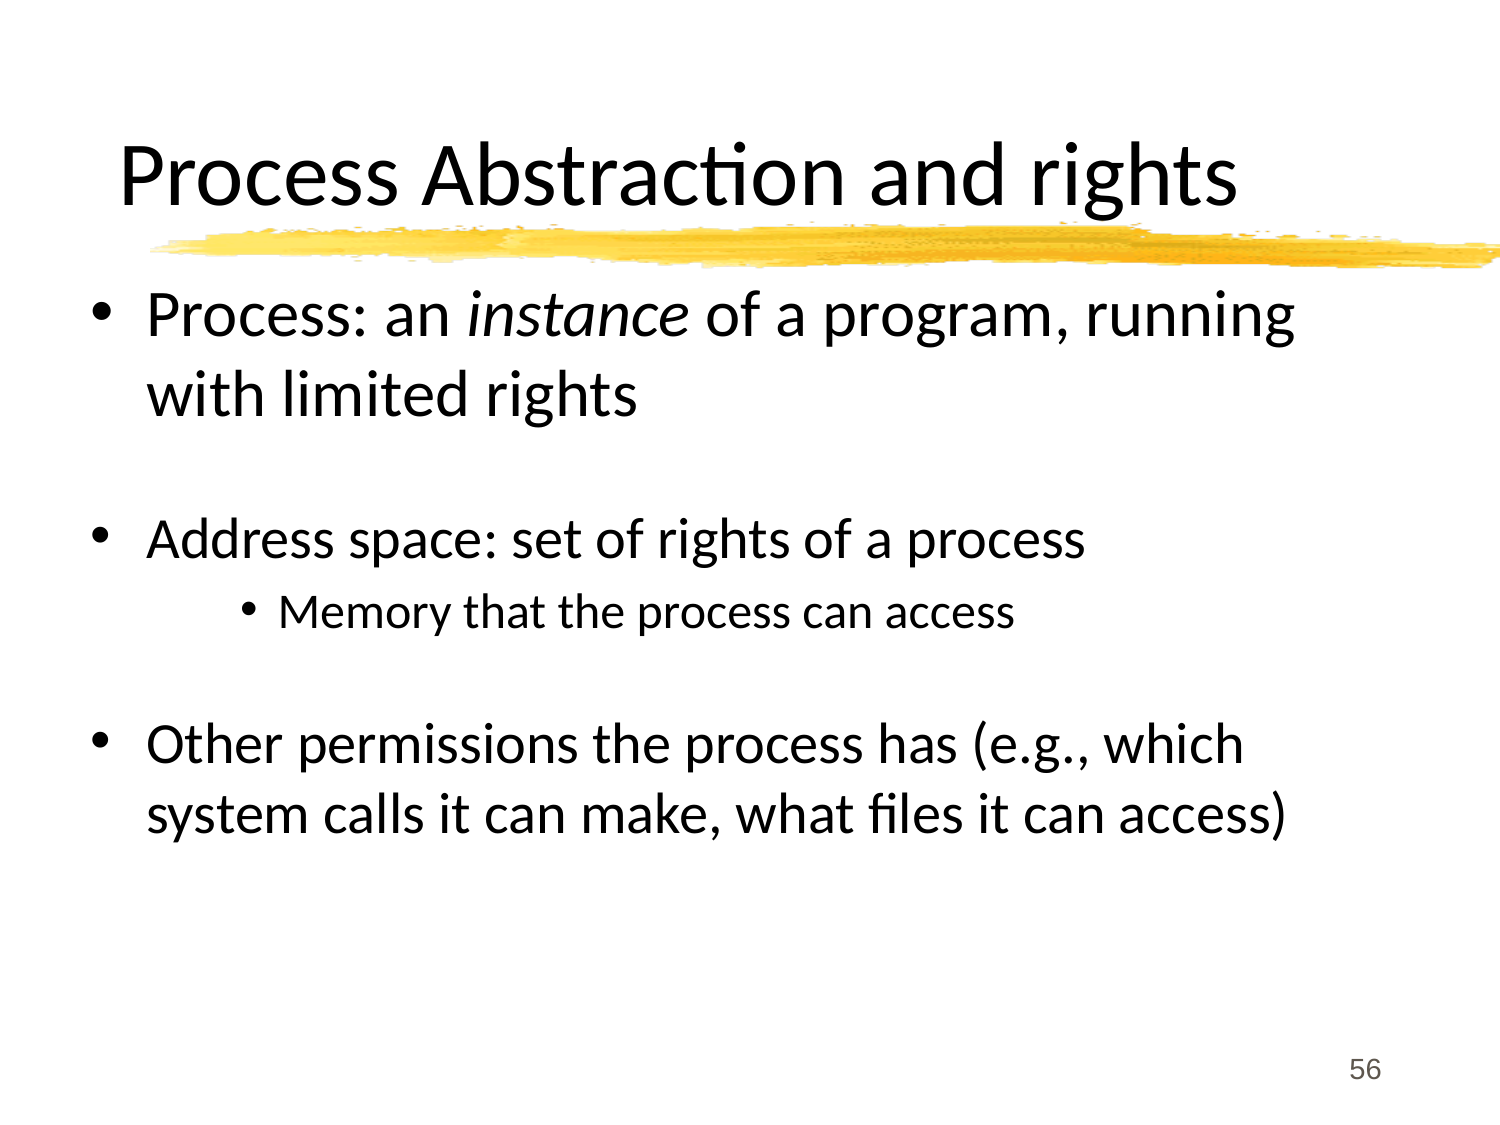

# Process Abstraction and rights
Process: an instance of a program, running with limited rights

Address space: set of rights of a process
Memory that the process can access

Other permissions the process has (e.g., which system calls it can make, what files it can access)

56